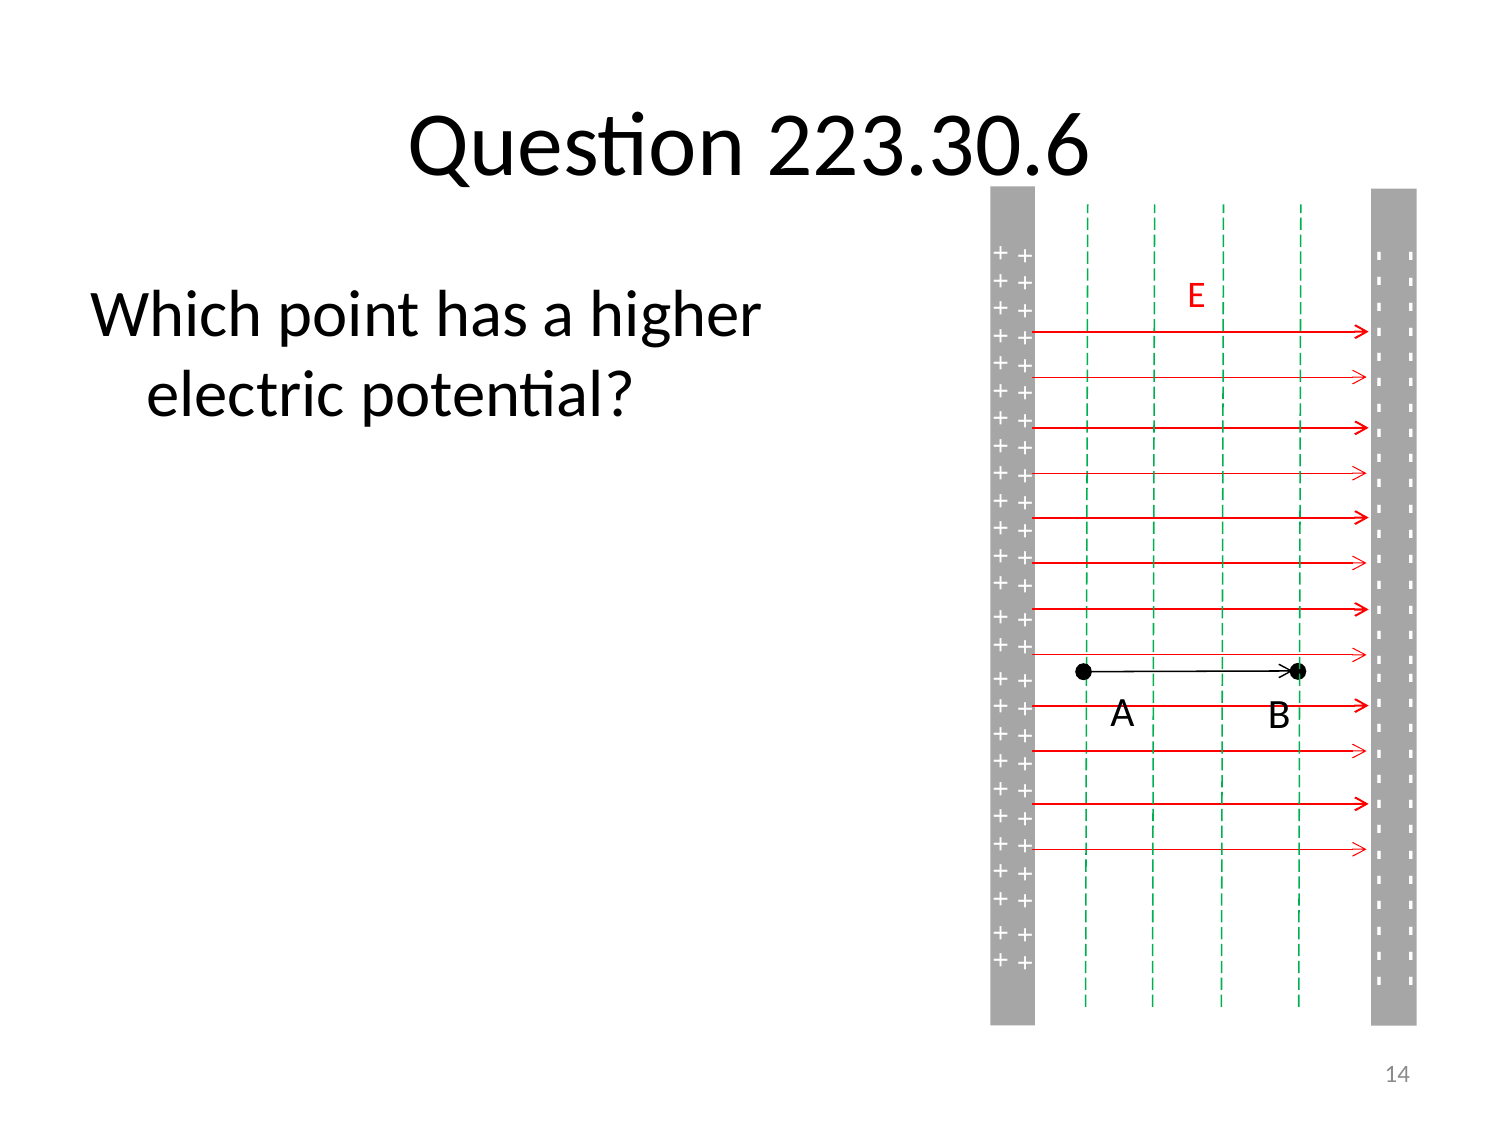

# Question 223.30.6
E
Which point has a higher electric potential?
 -  -  -  -  -  -  -  -  -  -  -  -  - -  -  -  -  -  -  -  -  -  -  -  -  -  -  -  -  -
 -  -  -  -  -  -  -  -  -  -  -  -  - -  -  -  -  -  -  -  -  -  -  -  -  -  -  -  -  -
+  +   +  +  +  +  +  +  +  +  +   +  +   +  +  +  +  +  +  +  +  +  +  +  +  +

+  +   +  +  +  +  +  +  +  +  +   +  +   +  +  +  +  +  +  +  +  +  +  +  +  +

A
B
14